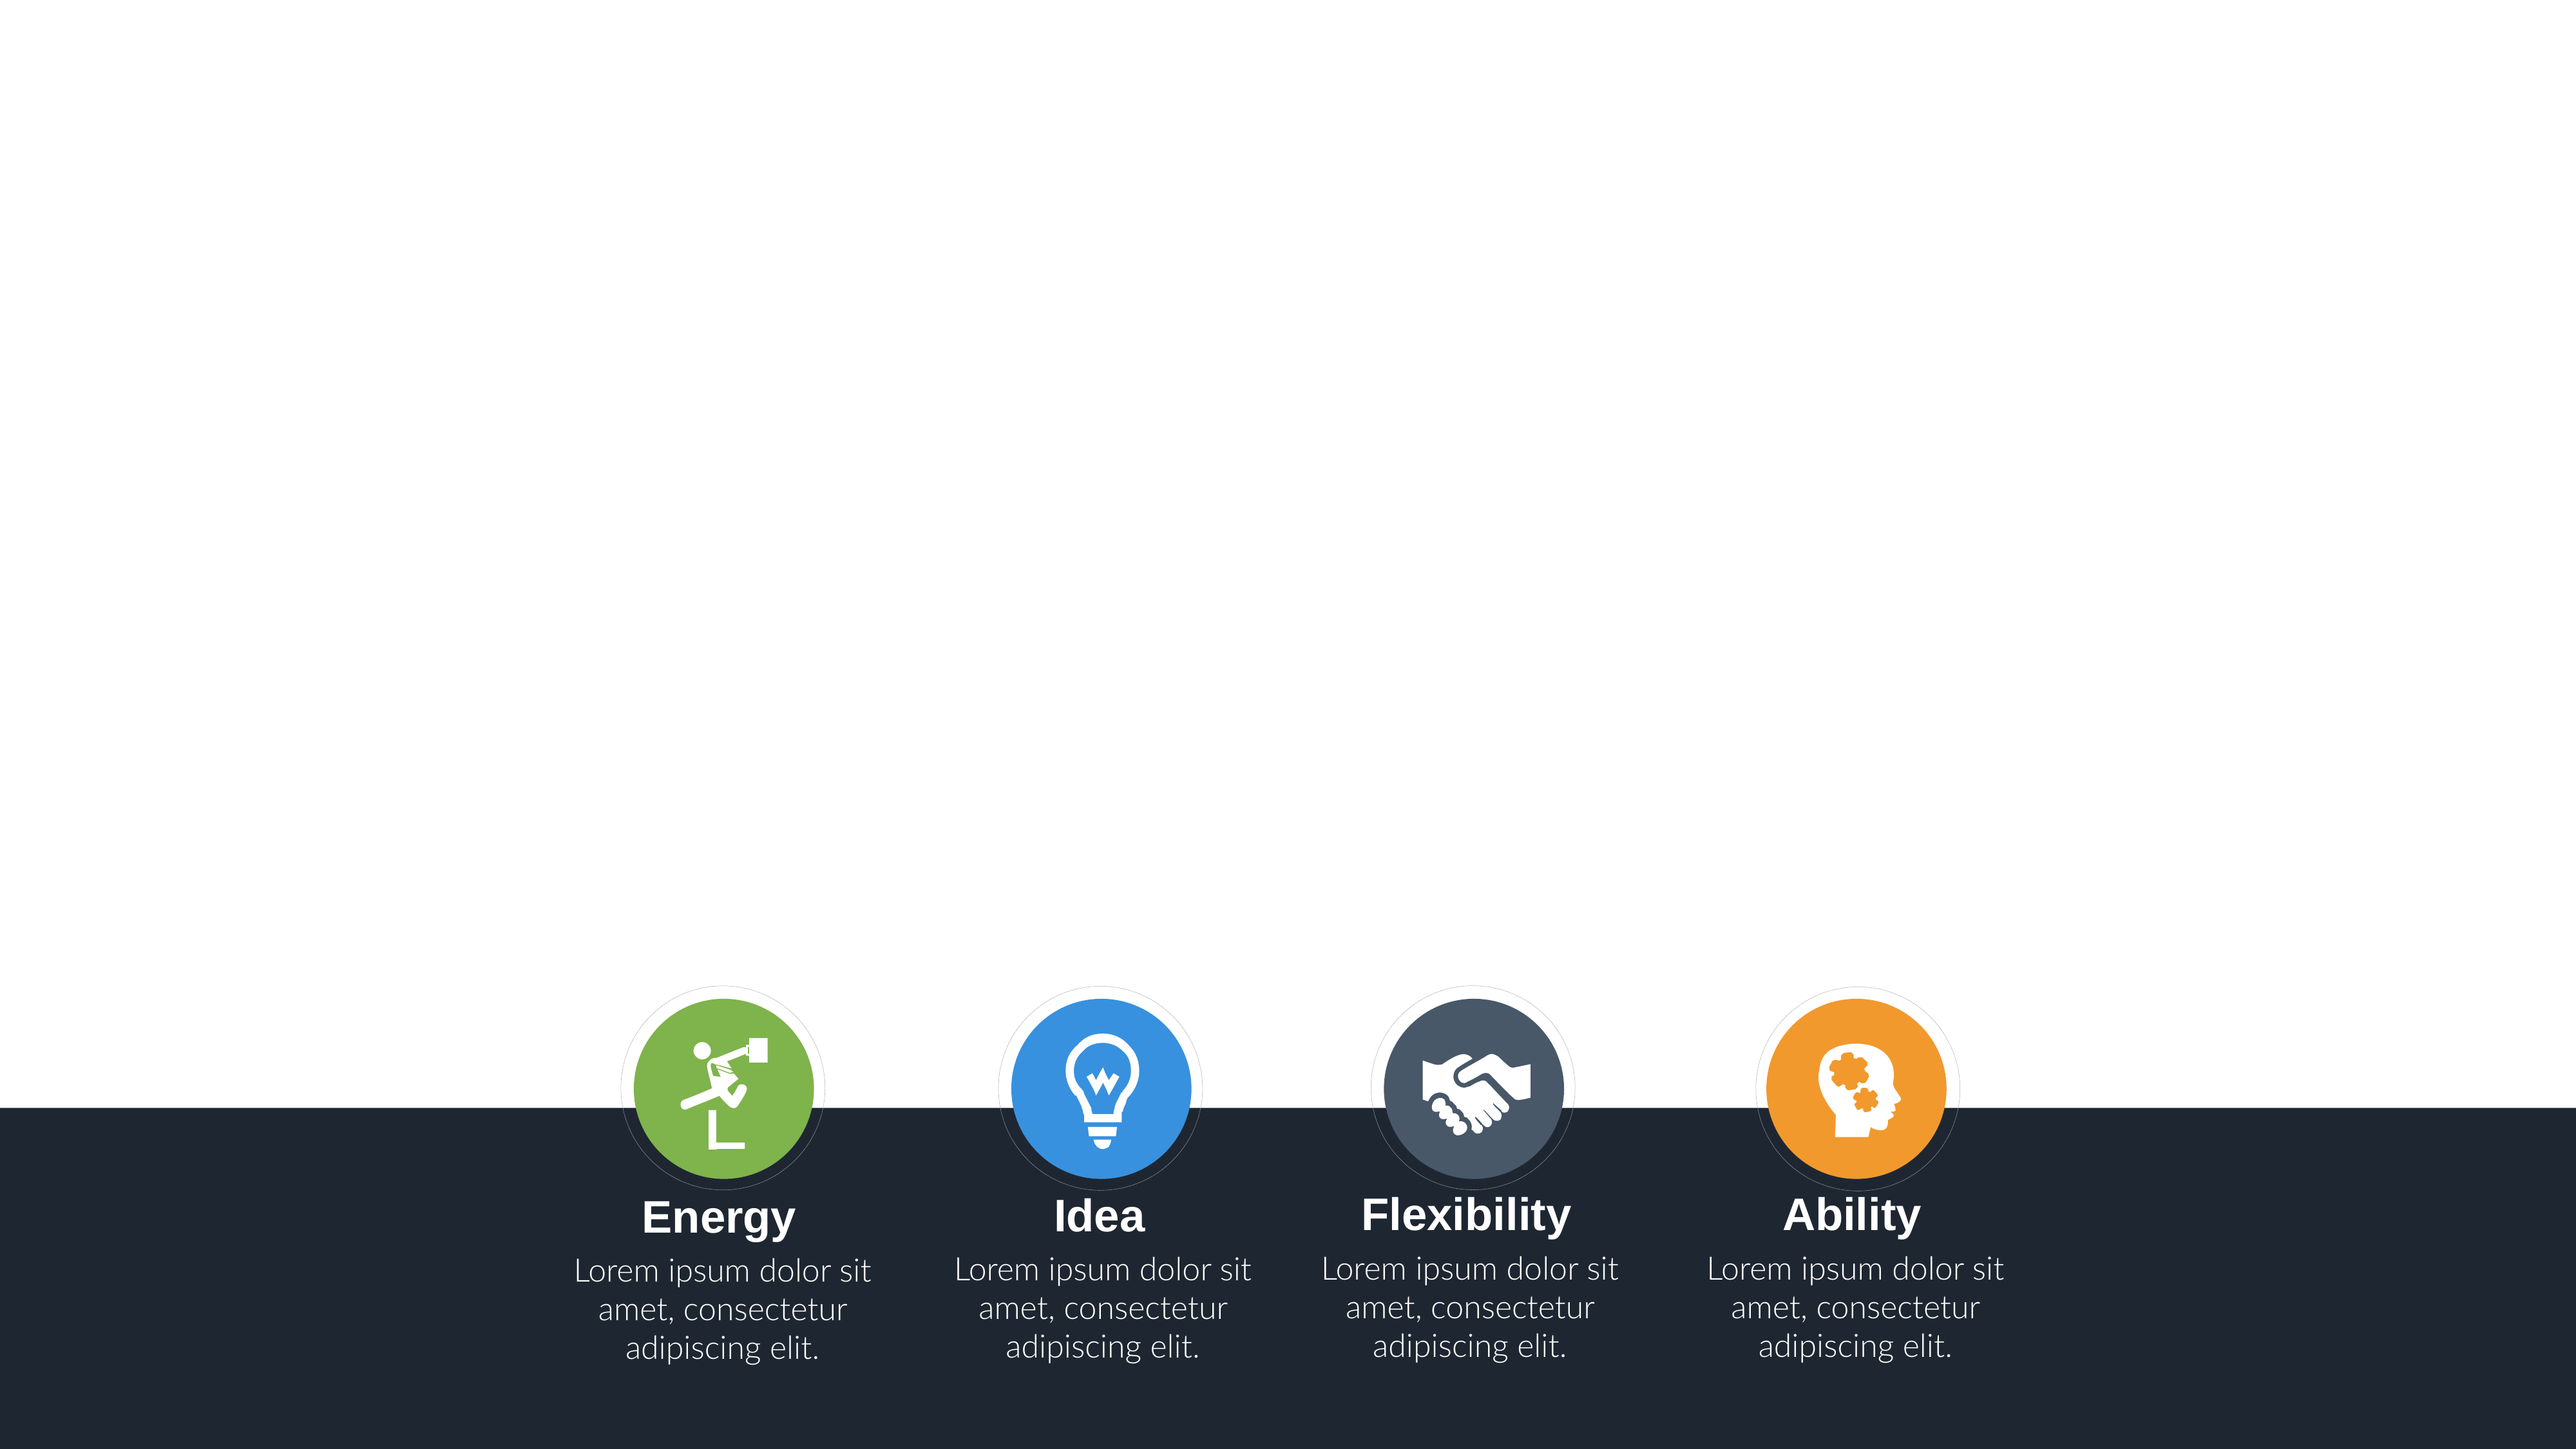

Ability
Lorem ipsum dolor sit amet, consectetur adipiscing elit.
Flexibility
Lorem ipsum dolor sit amet, consectetur adipiscing elit.
Idea
Lorem ipsum dolor sit amet, consectetur adipiscing elit.
Energy
Lorem ipsum dolor sit amet, consectetur adipiscing elit.